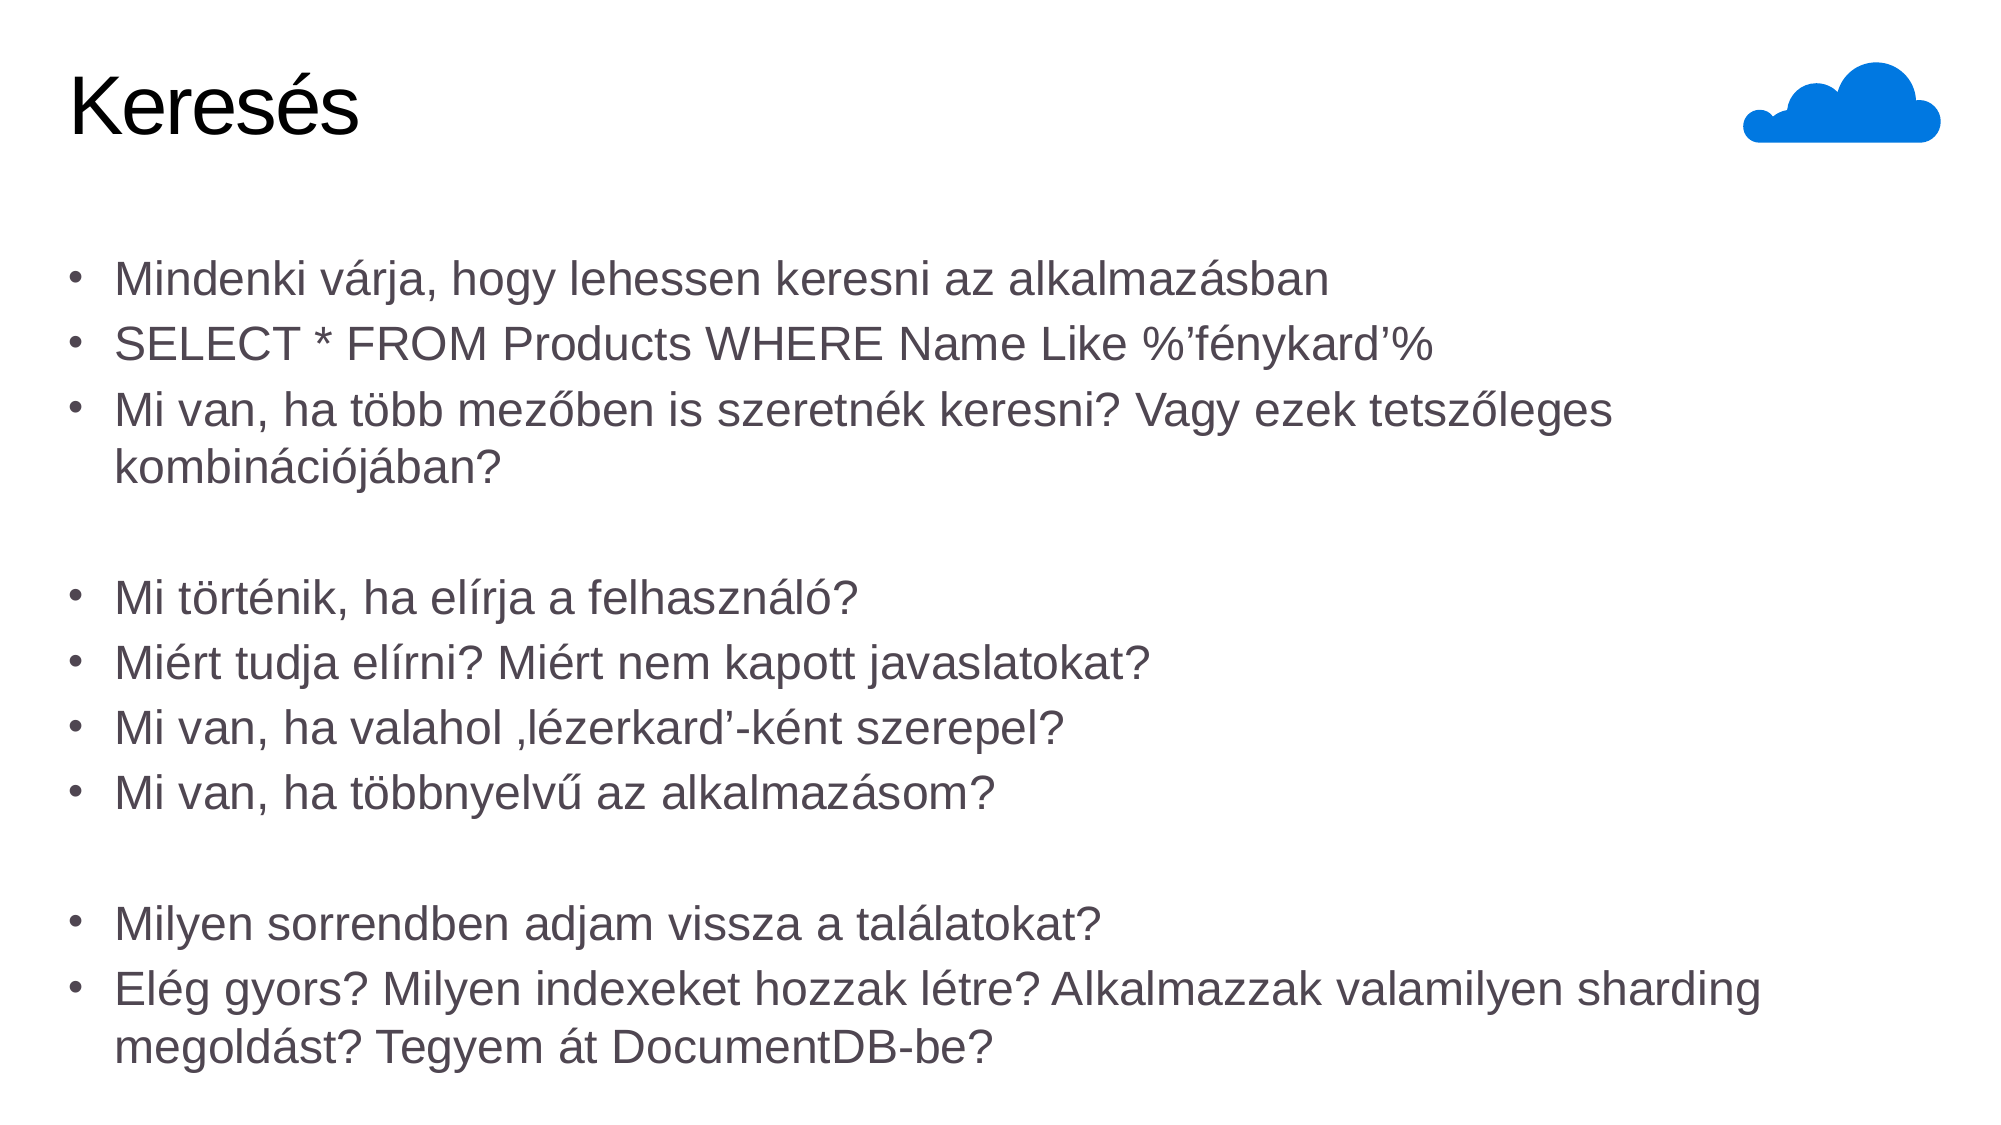

# Keresés
Mindenki várja, hogy lehessen keresni az alkalmazásban
SELECT * FROM Products WHERE Name Like %’fénykard’%
Mi van, ha több mezőben is szeretnék keresni? Vagy ezek tetszőleges kombinációjában?

Mi történik, ha elírja a felhasználó?
Miért tudja elírni? Miért nem kapott javaslatokat?
Mi van, ha valahol ‚lézerkard’-ként szerepel?
Mi van, ha többnyelvű az alkalmazásom?

Milyen sorrendben adjam vissza a találatokat?
Elég gyors? Milyen indexeket hozzak létre? Alkalmazzak valamilyen sharding megoldást? Tegyem át DocumentDB-be?